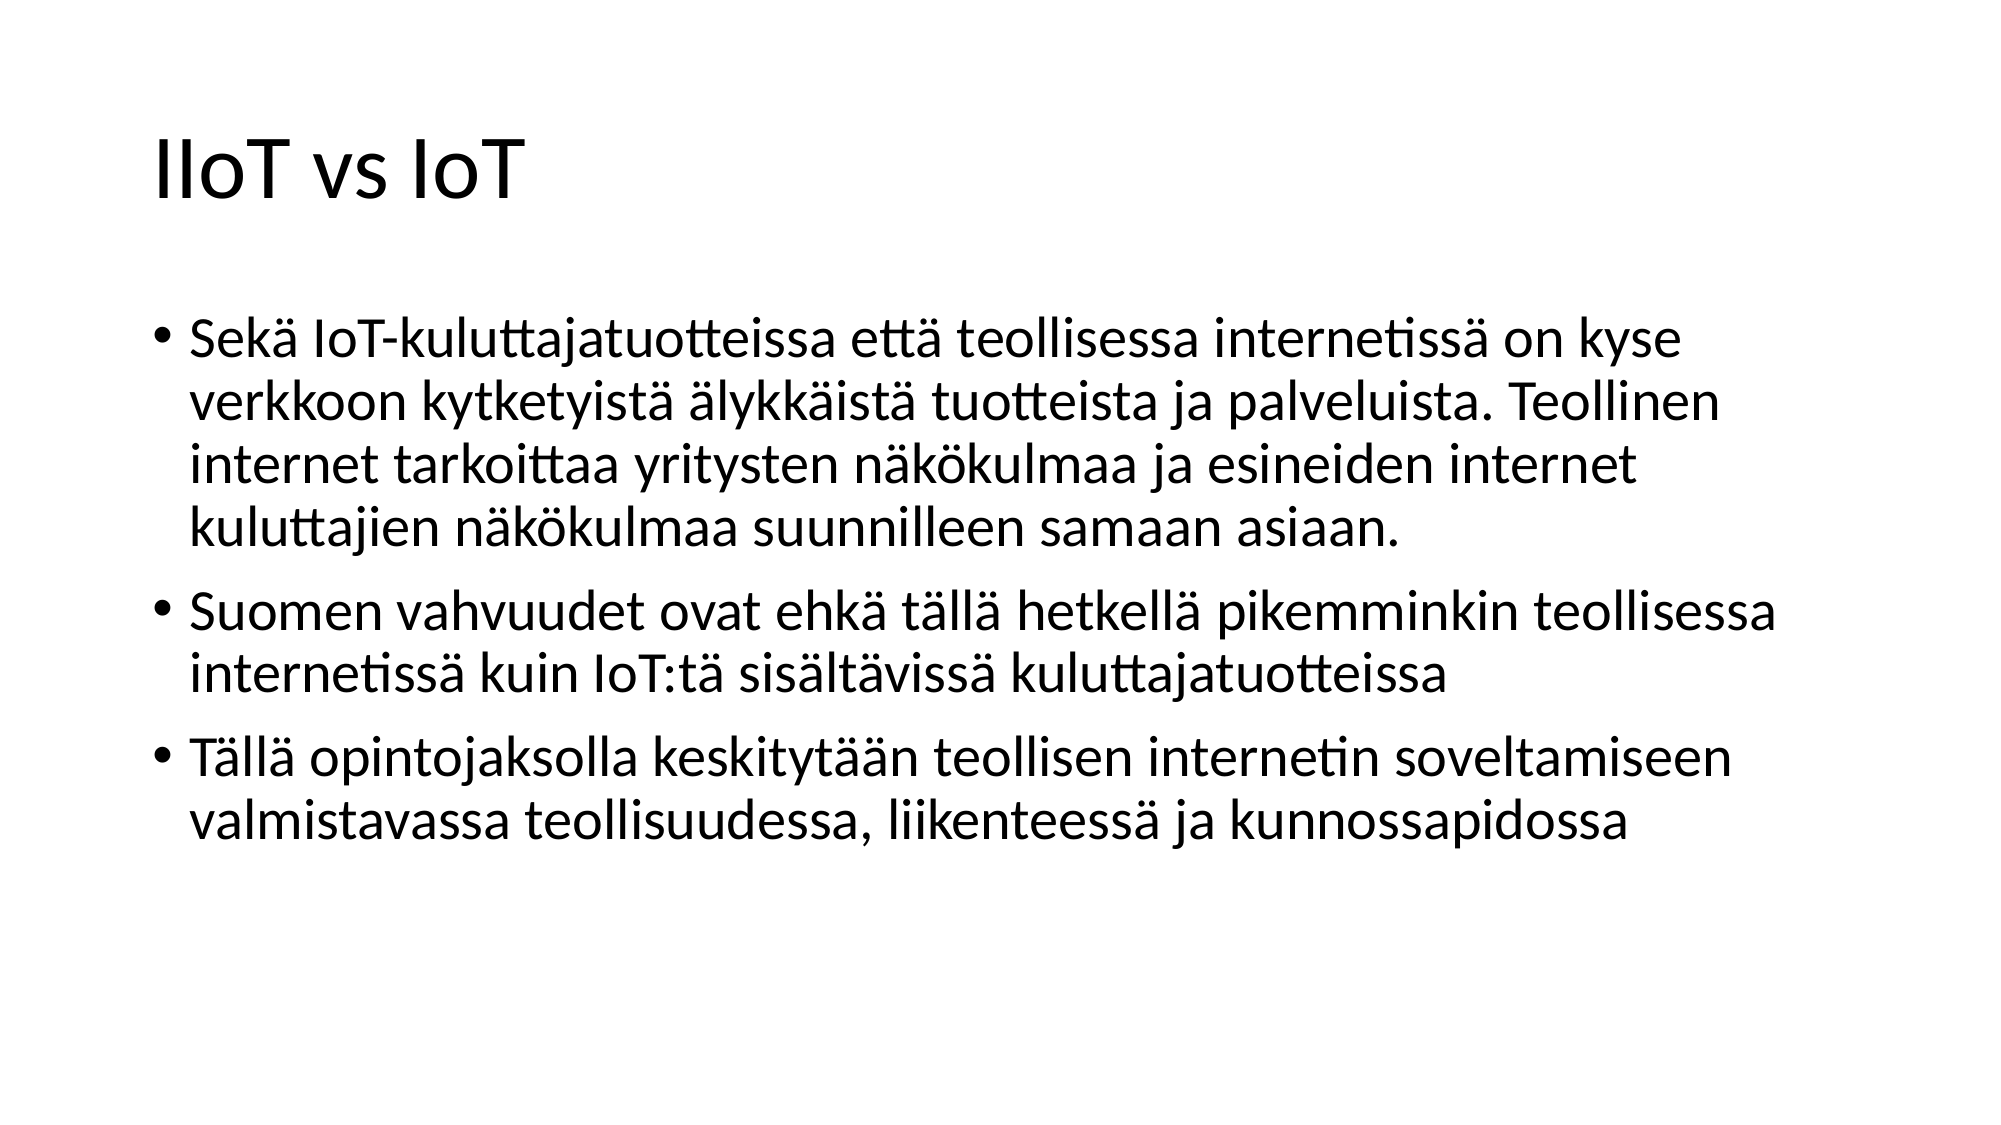

# IIoT vs IoT
Sekä IoT-kuluttajatuotteissa että teollisessa internetissä on kyse verkkoon kytketyistä älykkäistä tuotteista ja palveluista. Teollinen internet tarkoittaa yritysten näkökulmaa ja esineiden internet kuluttajien näkökulmaa suunnilleen samaan asiaan.
Suomen vahvuudet ovat ehkä tällä hetkellä pikemminkin teollisessa internetissä kuin IoT:tä sisältävissä kuluttajatuotteissa
Tällä opintojaksolla keskitytään teollisen internetin soveltamiseen valmistavassa teollisuudessa, liikenteessä ja kunnossapidossa